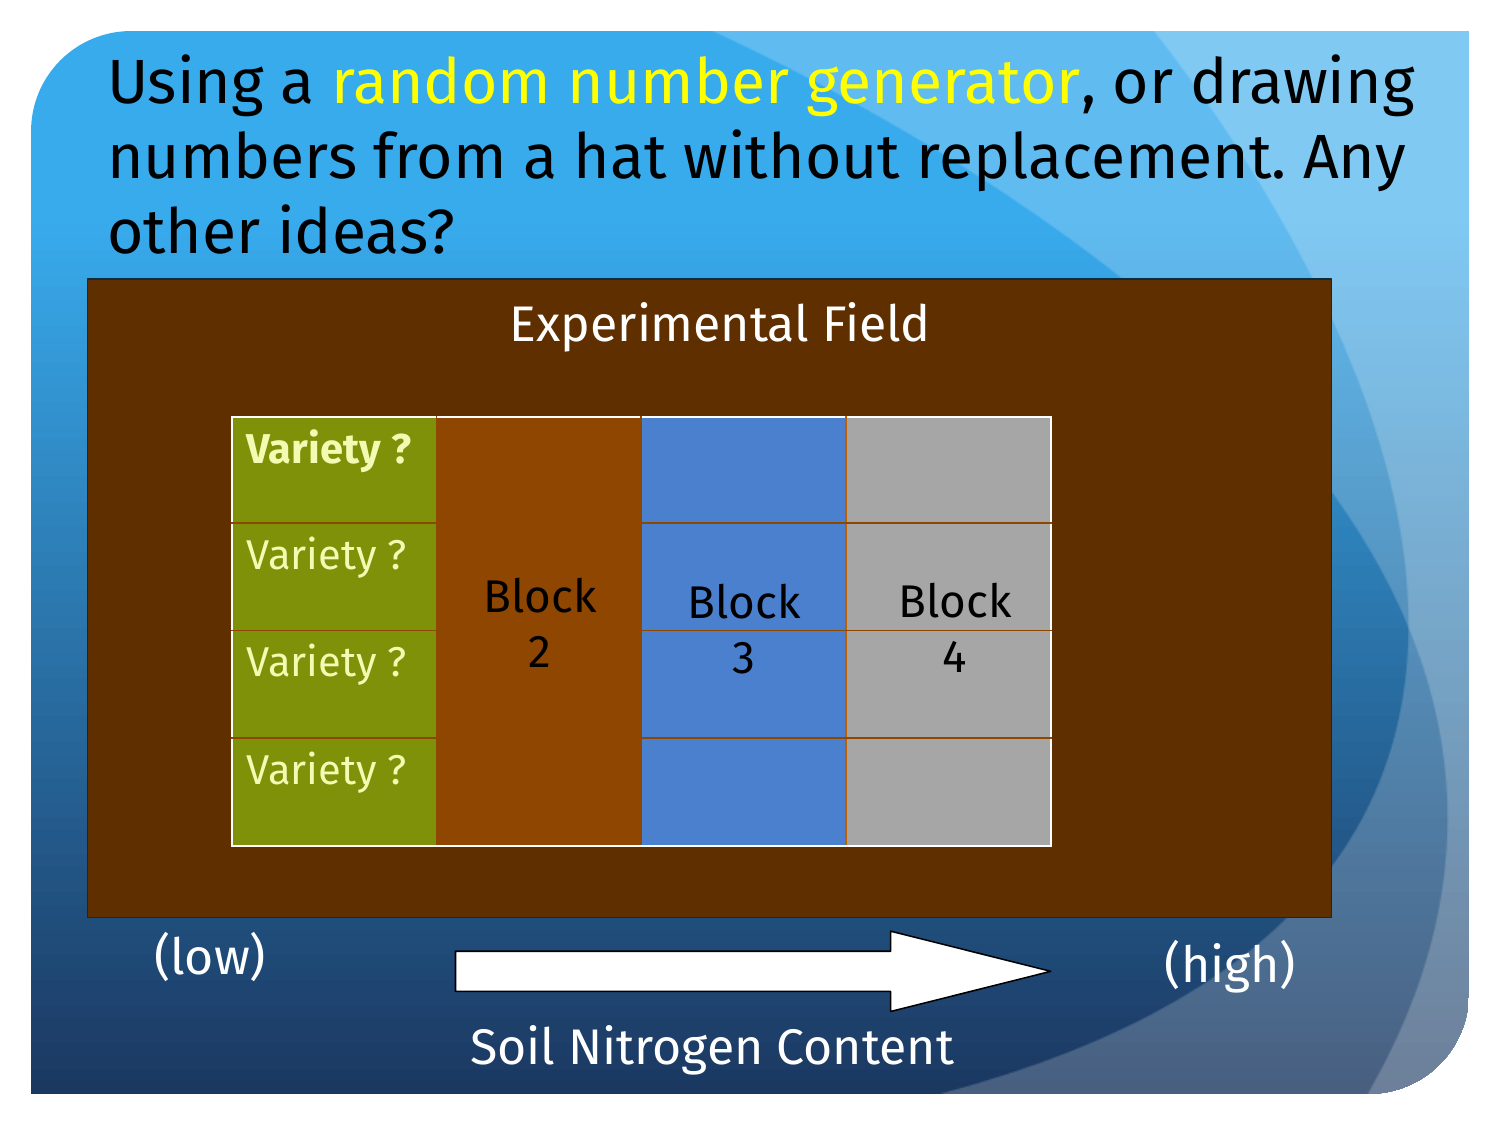

# Using a random number generator, or drawing numbers from a hat without replacement. Any other ideas?

Experimental Field
| Variety ? |  |  |  |
| --- | --- | --- | --- |
| Variety ? |  |  |  |
| Variety ? |  |  |  |
| Variety ? |  |  |  |
Block
2
Block
4

Block
3

(low)
(high)
Soil Nitrogen Content